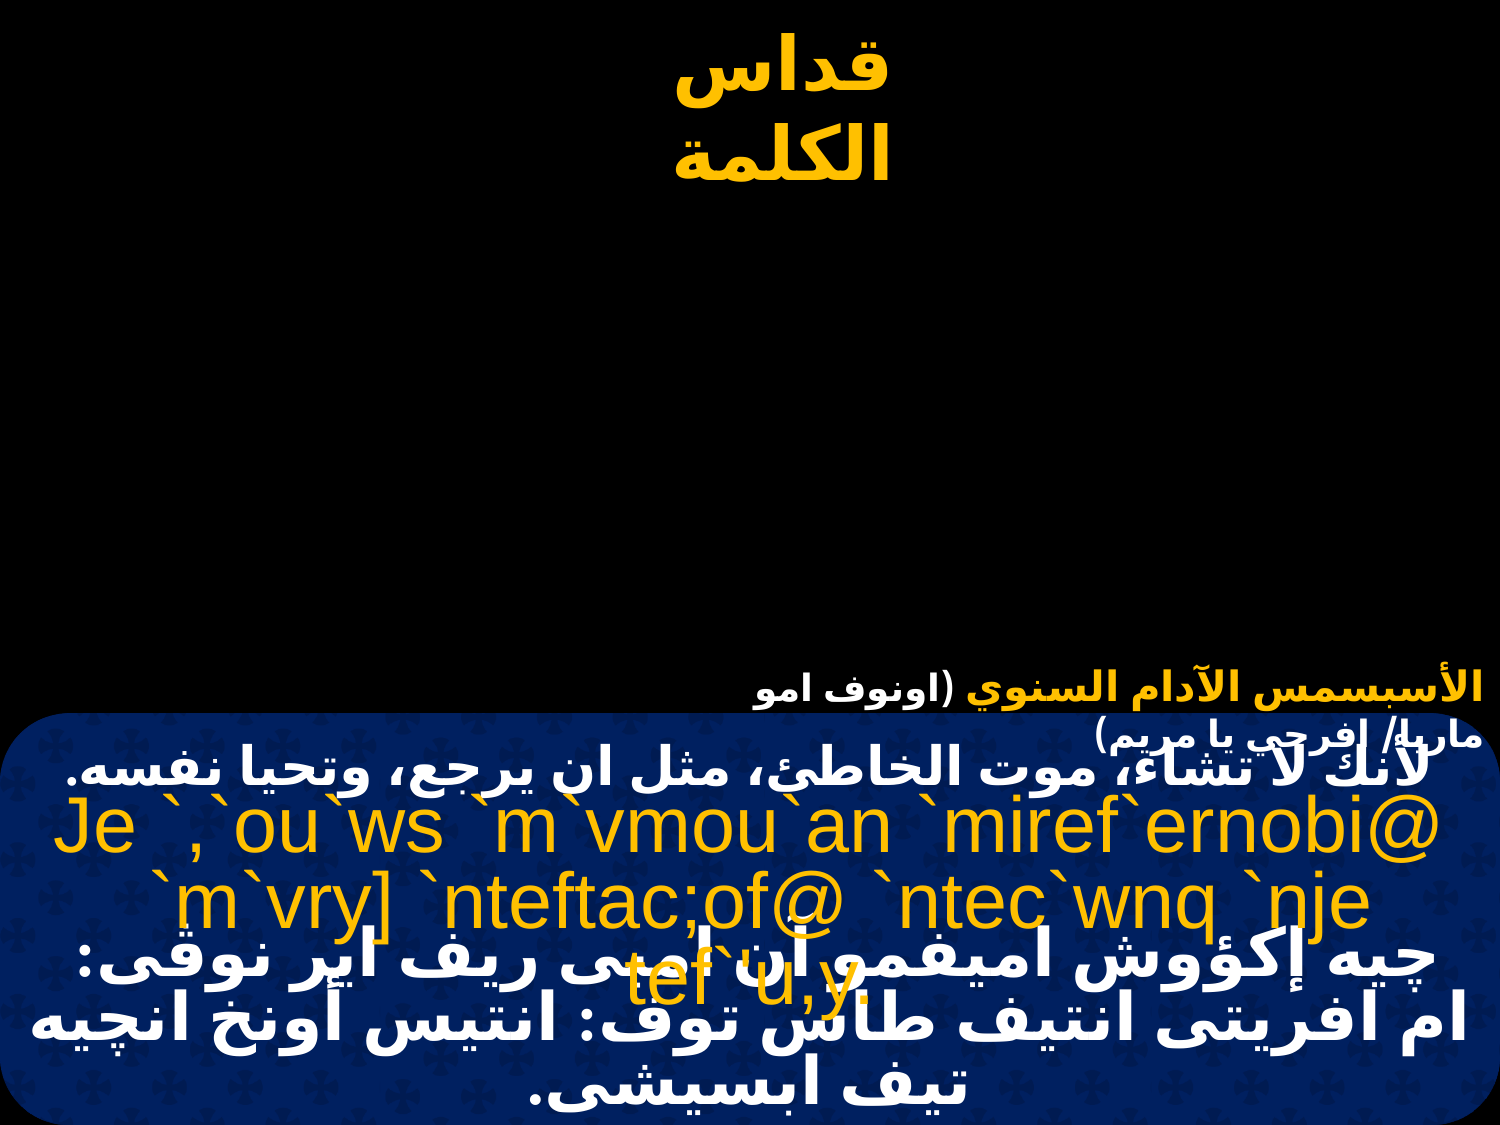

الأسبسمس الآدام السنوي (اونوف امو ماريا/ افرحي يا مريم)
# لأنك لا تشاء، موت الخاطئ، مثل ان يرجع، وتحيا نفسه.
Je `,`ou`ws `m`vmou`an `miref`ernobi@
 `m`vry] `nteftac;of@ `ntec`wnq `nje tef`'u,y.
چيه إكؤوش اميفمو آن امبى ريف اير نوڤى:
ام افريتى انتيف طاس توف: انتيس أونخ انچيه تيف ابسيشى.